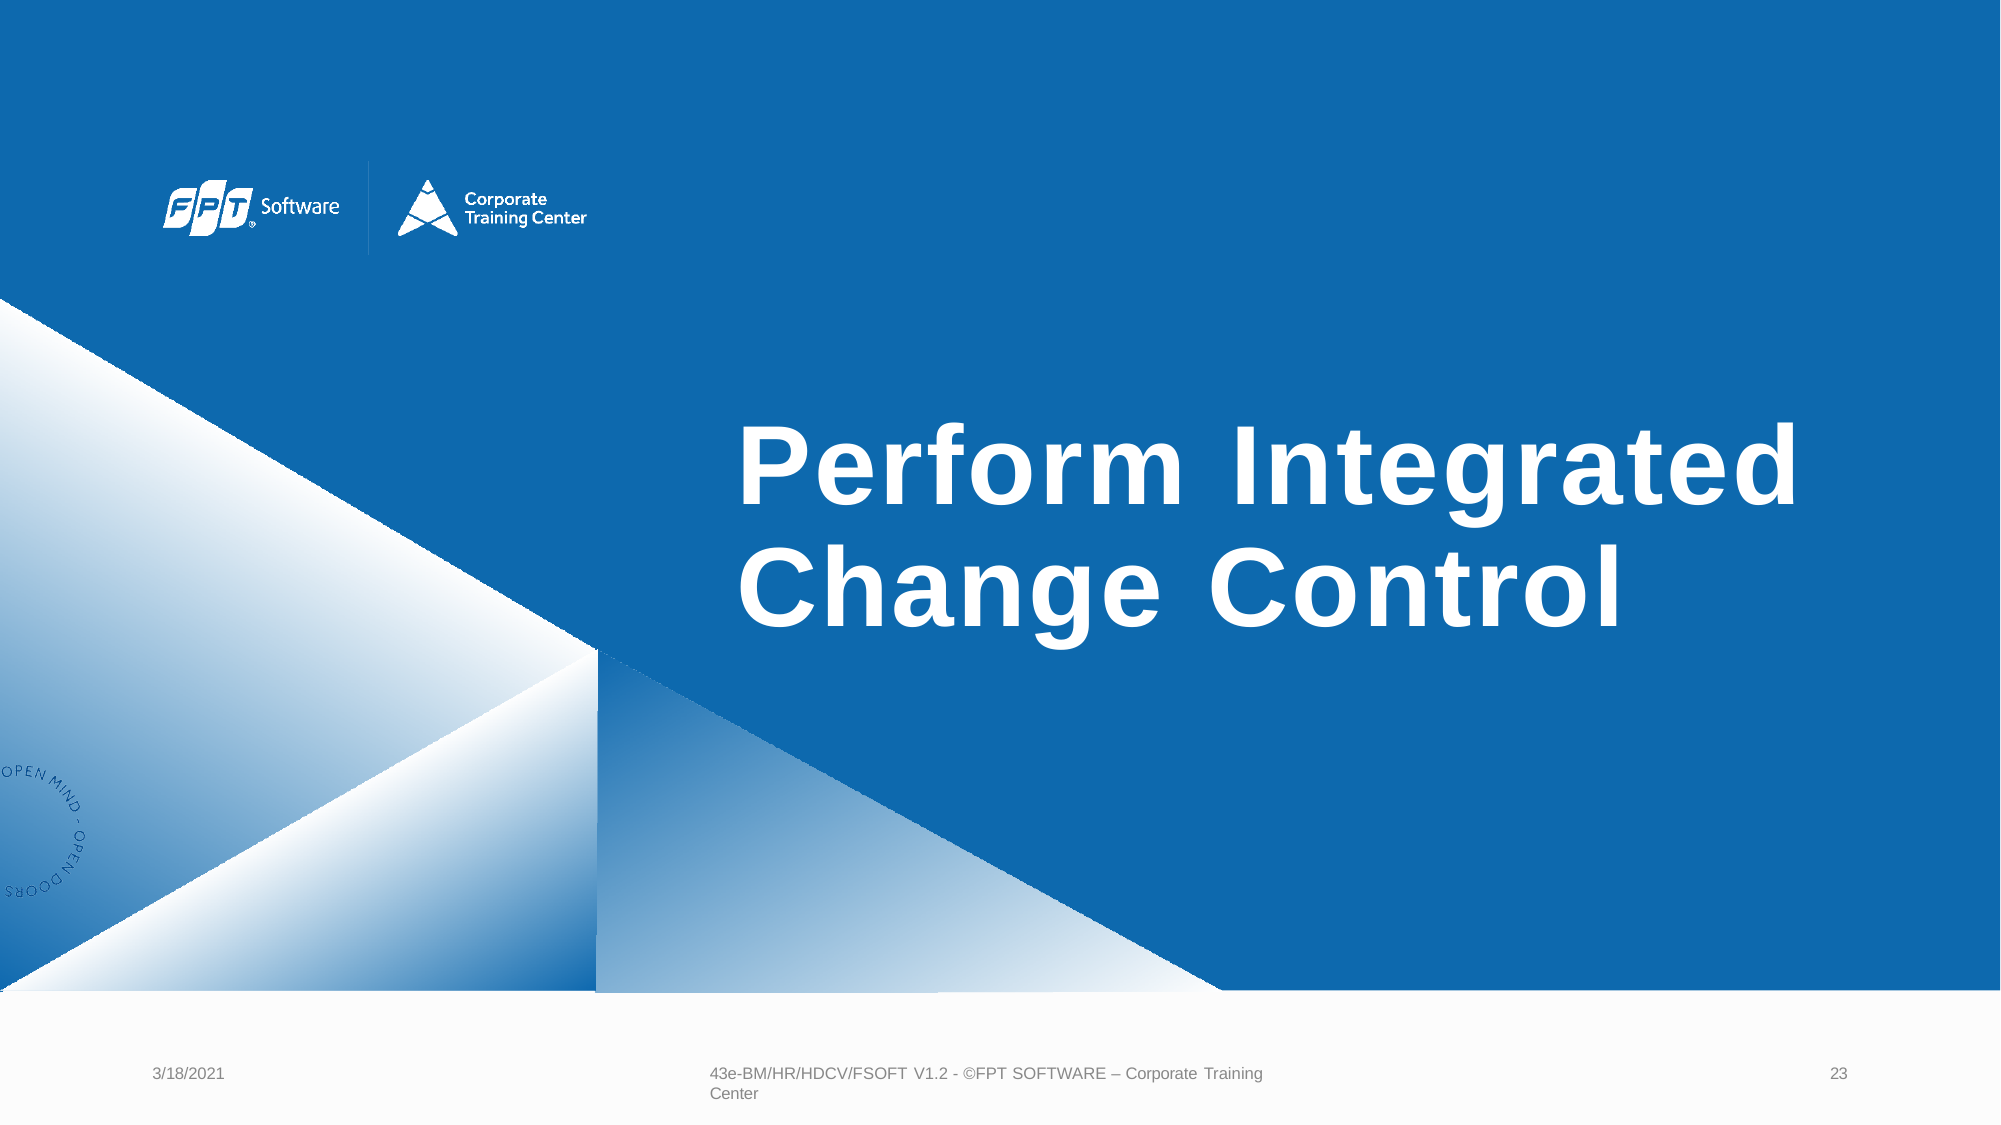

# Perform Integrated Change Control
3/18/2021
43e-BM/HR/HDCV/FSOFT V1.2 - ©FPT SOFTWARE – Corporate Training Center
23